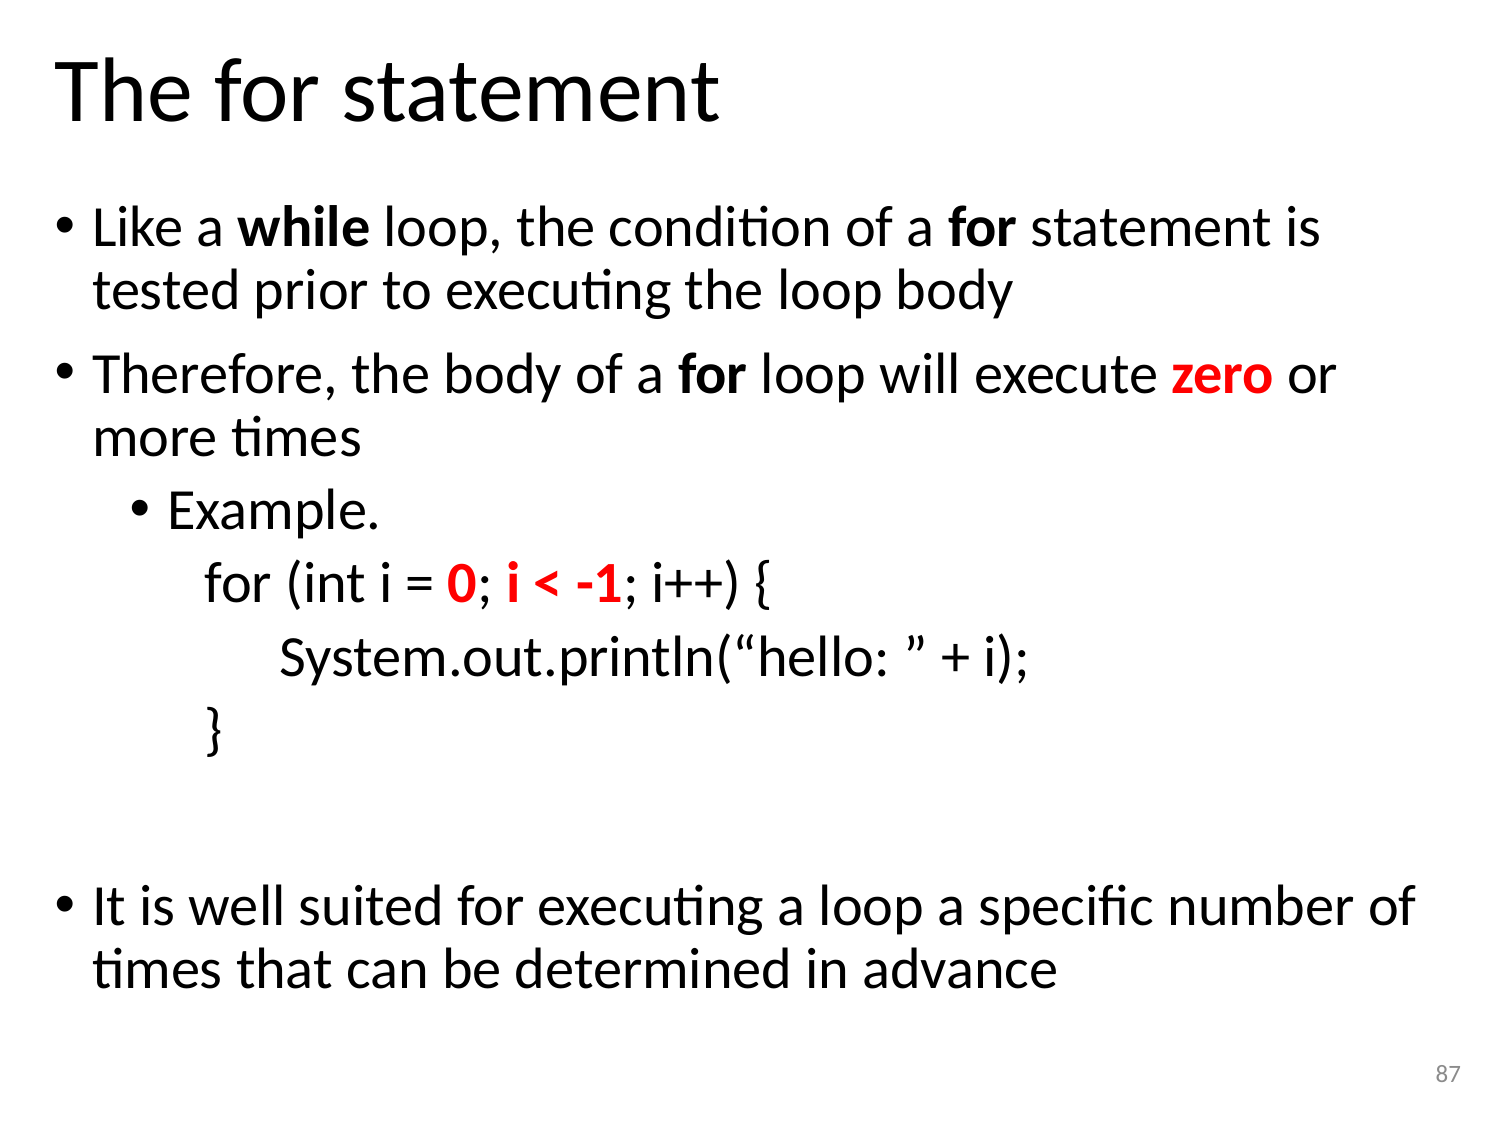

# The for statement
Like a while loop, the condition of a for statement is tested prior to executing the loop body
Therefore, the body of a for loop will execute zero or more times
Example.
for (int i = 0; i < -1; i++) {
System.out.println(“hello: ” + i);
}

It is well suited for executing a loop a specific number of times that can be determined in advance

87